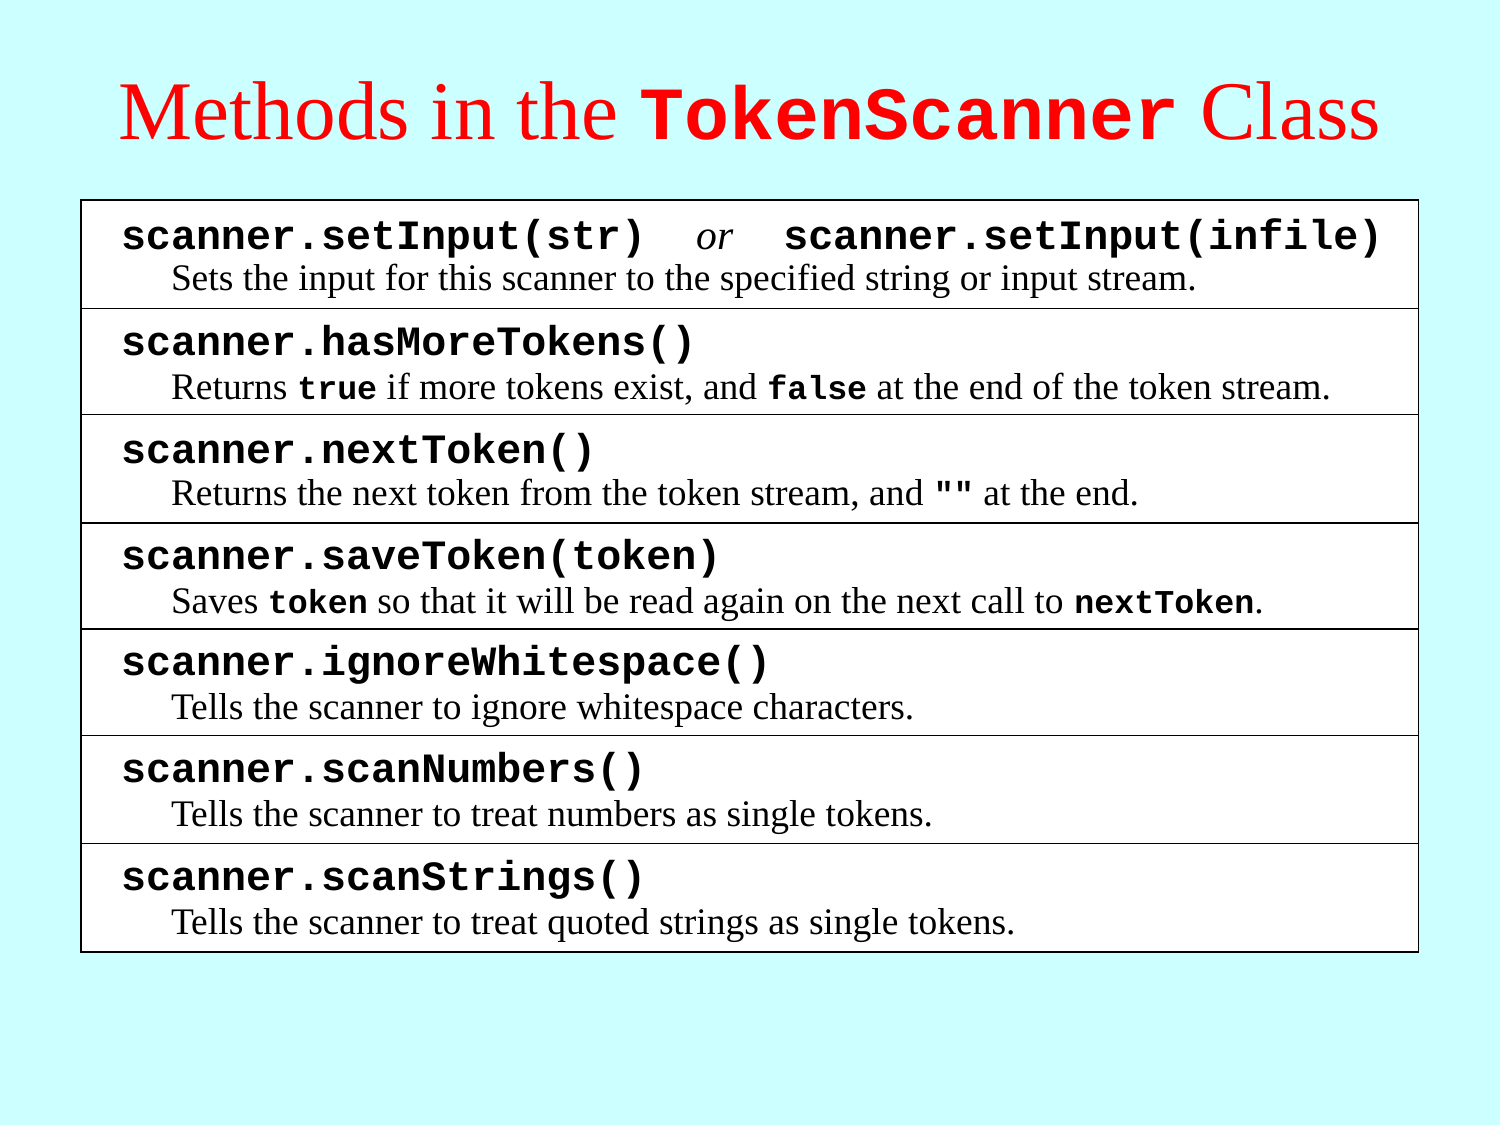

# Methods in the TokenScanner Class

scanner.setInput(str)  or  scanner.setInput(infile)

Sets the input for this scanner to the specified string or input stream.
scanner.hasMoreTokens()

Returns true if more tokens exist, and false at the end of the token stream.

scanner.nextToken()
Returns the next token from the token stream, and "" at the end.
scanner.saveToken(token)

Saves token so that it will be read again on the next call to nextToken.
scanner.ignoreWhitespace()

Tells the scanner to ignore whitespace characters.
scanner.scanNumbers()

Tells the scanner to treat numbers as single tokens.
scanner.scanStrings()

Tells the scanner to treat quoted strings as single tokens.